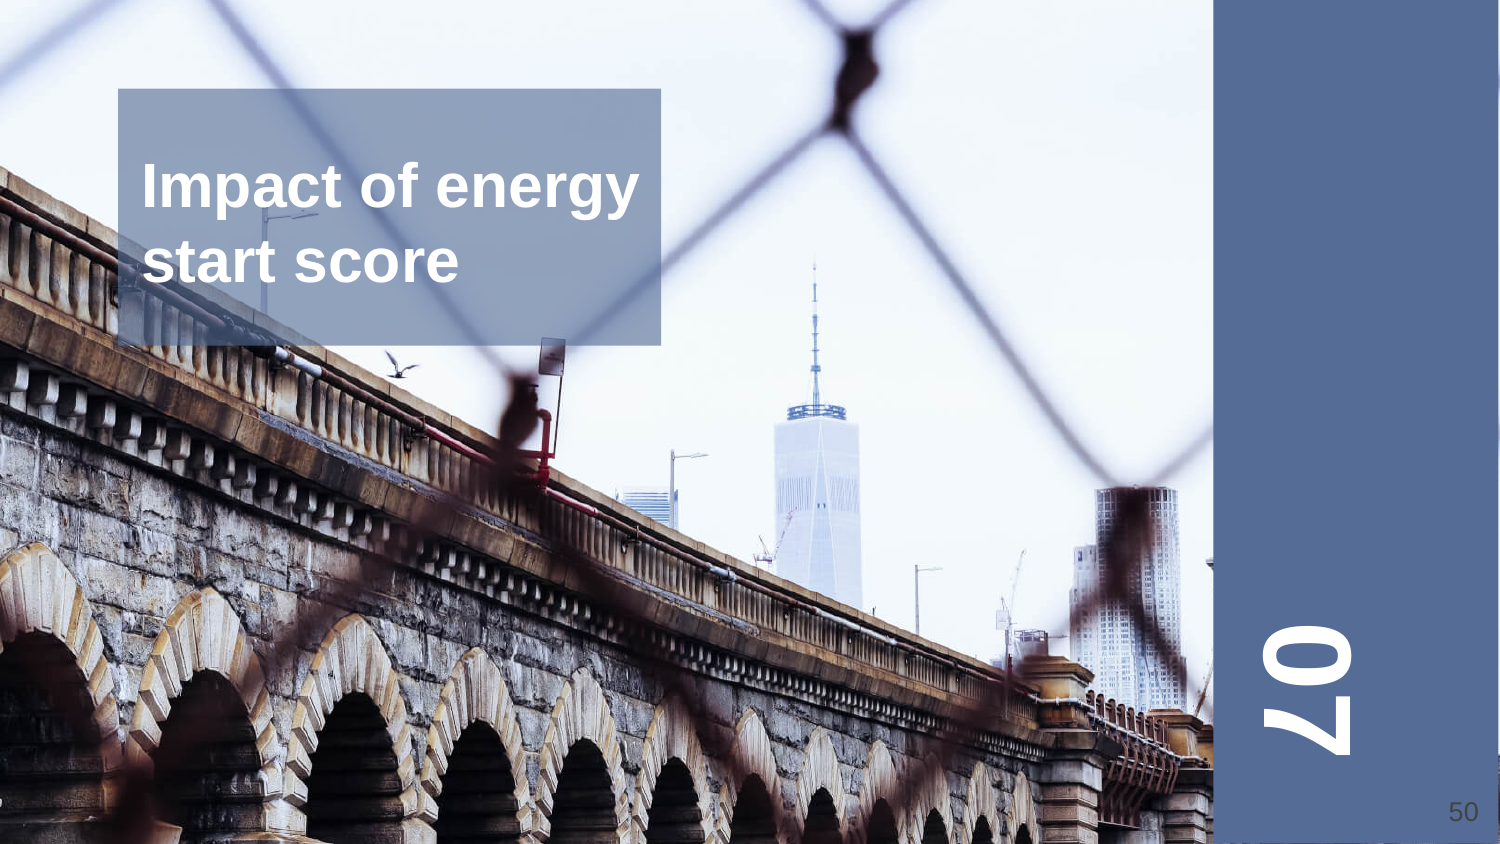

# Impact of energy start score
07
50